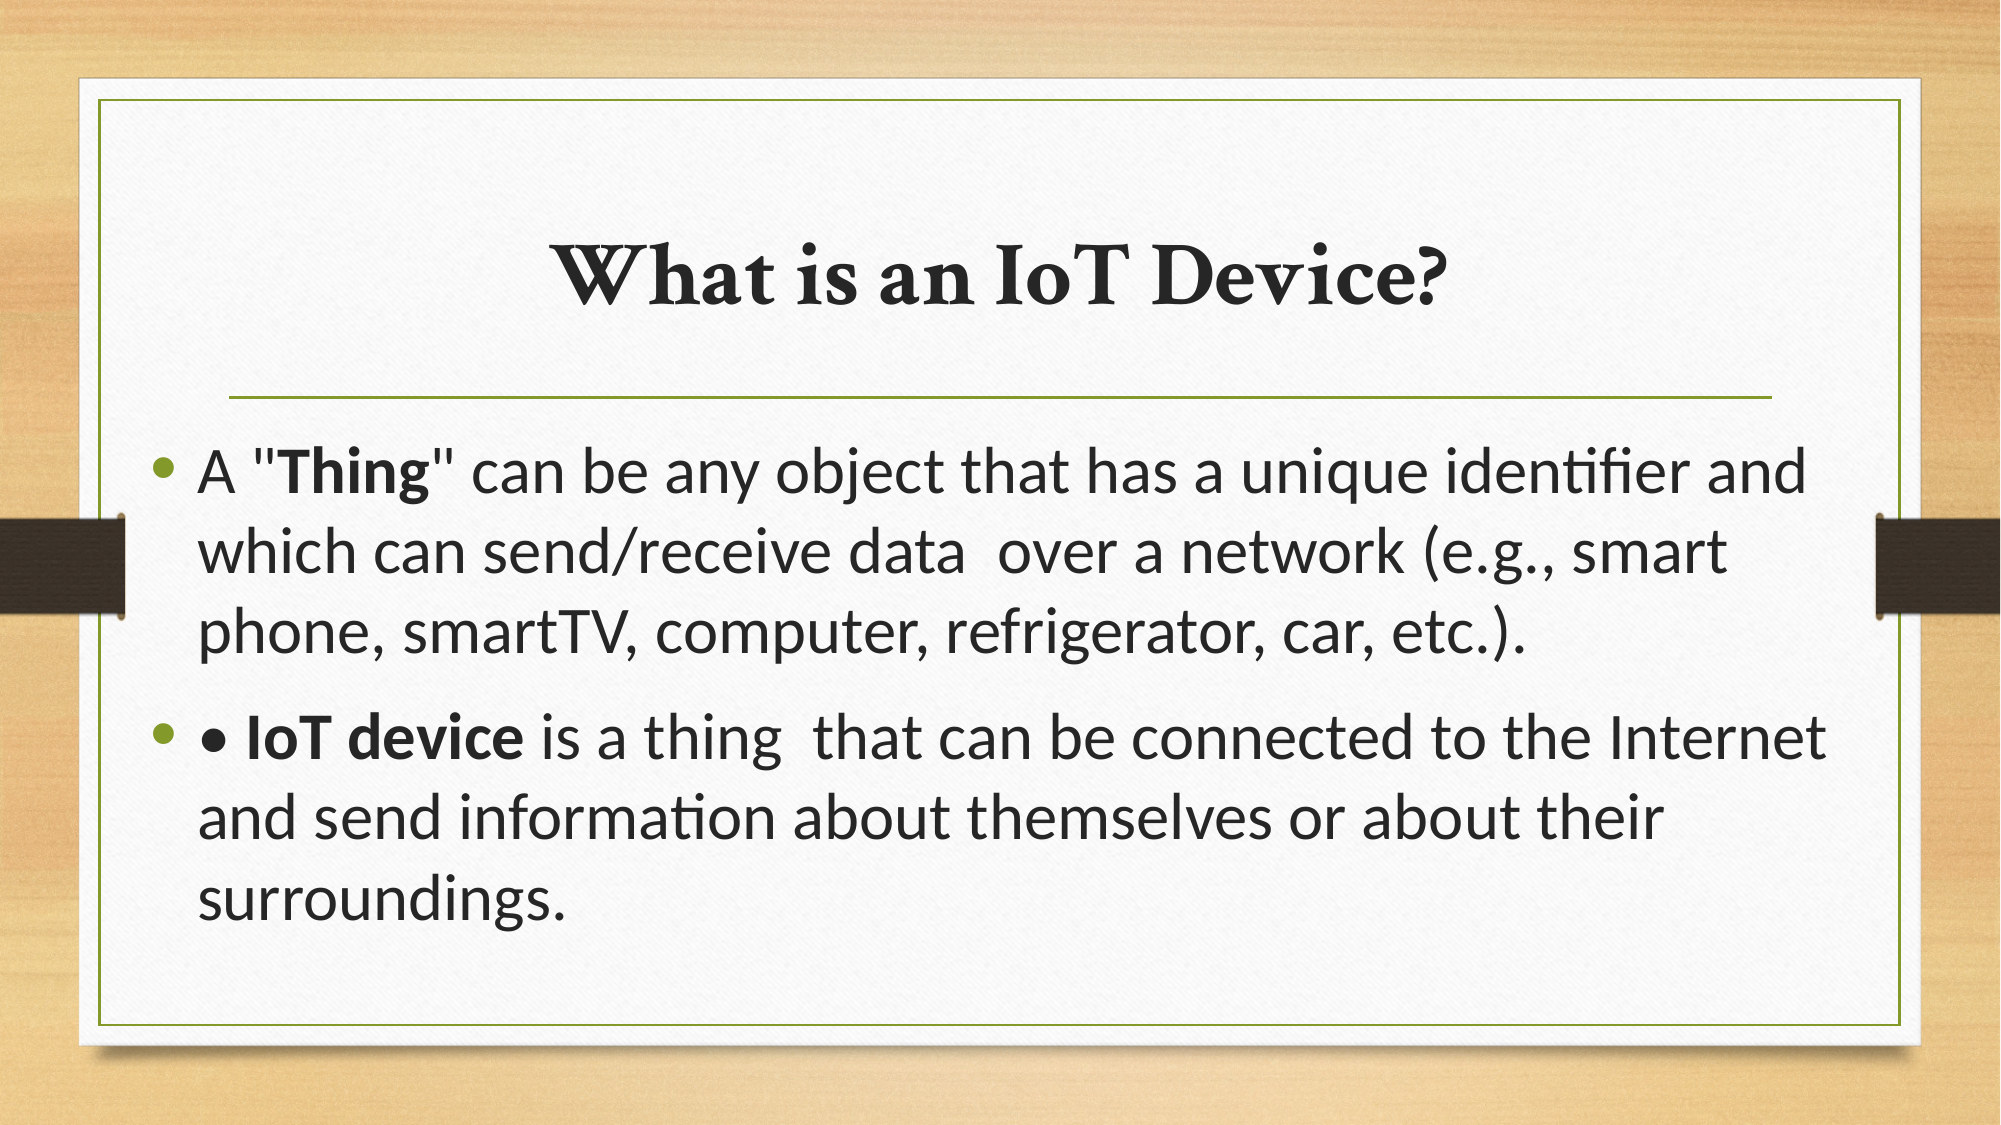

# What is an IoT Device?
A "Thing" can be any object that has a unique identifier and which can send/receive data  over a network (e.g., smart phone, smartTV, computer, refrigerator, car, etc.).
• IoT device is a thing  that can be connected to the Internet and send information about themselves or about their surroundings.